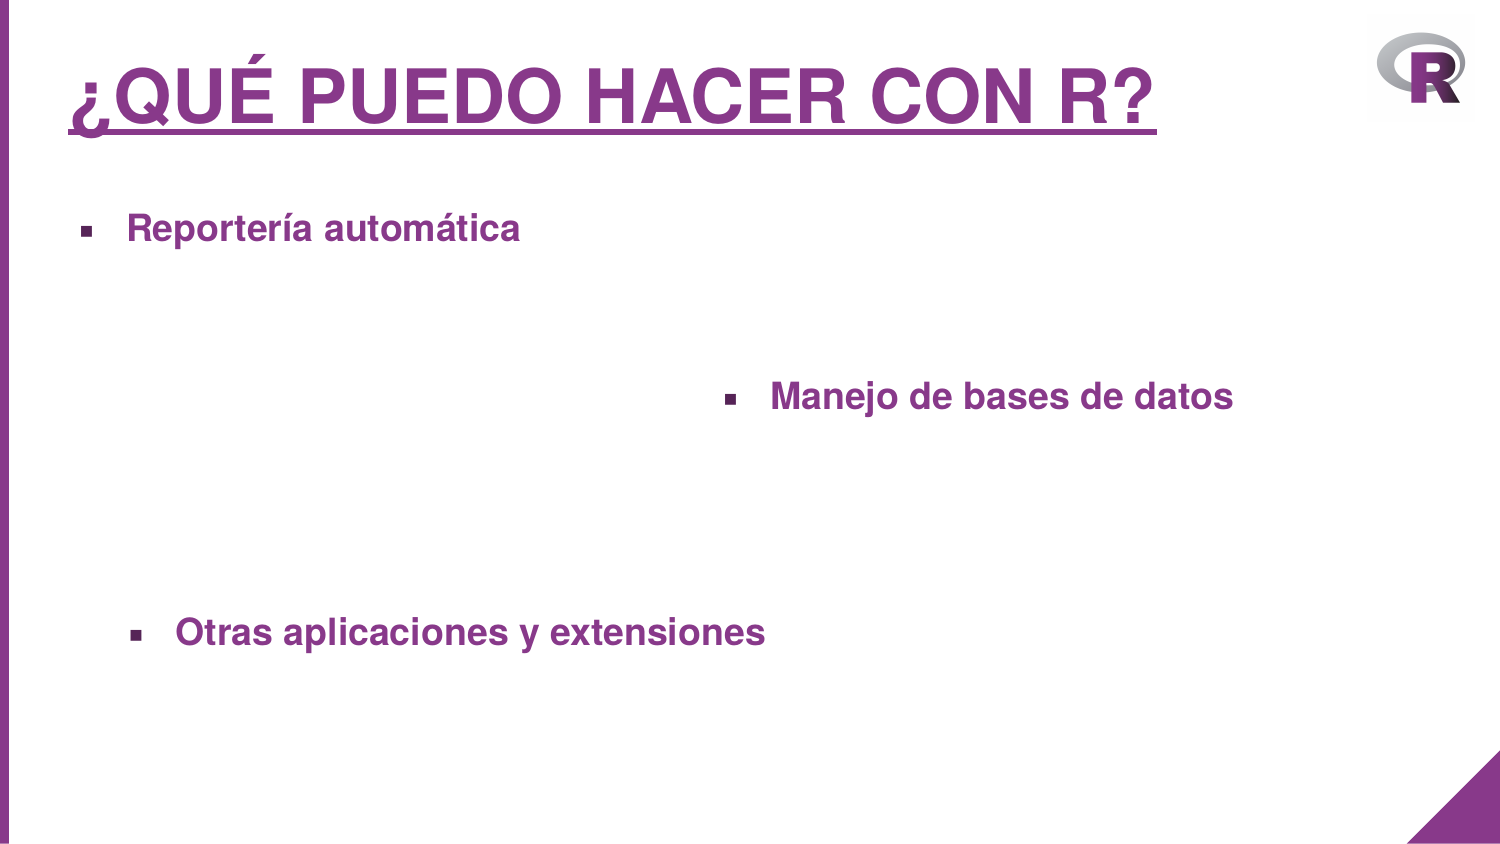

¿QUÉ PUEDO HACER CON R?
#

Reportería automática

Manejo de bases de datos

Otras aplicaciones y extensiones